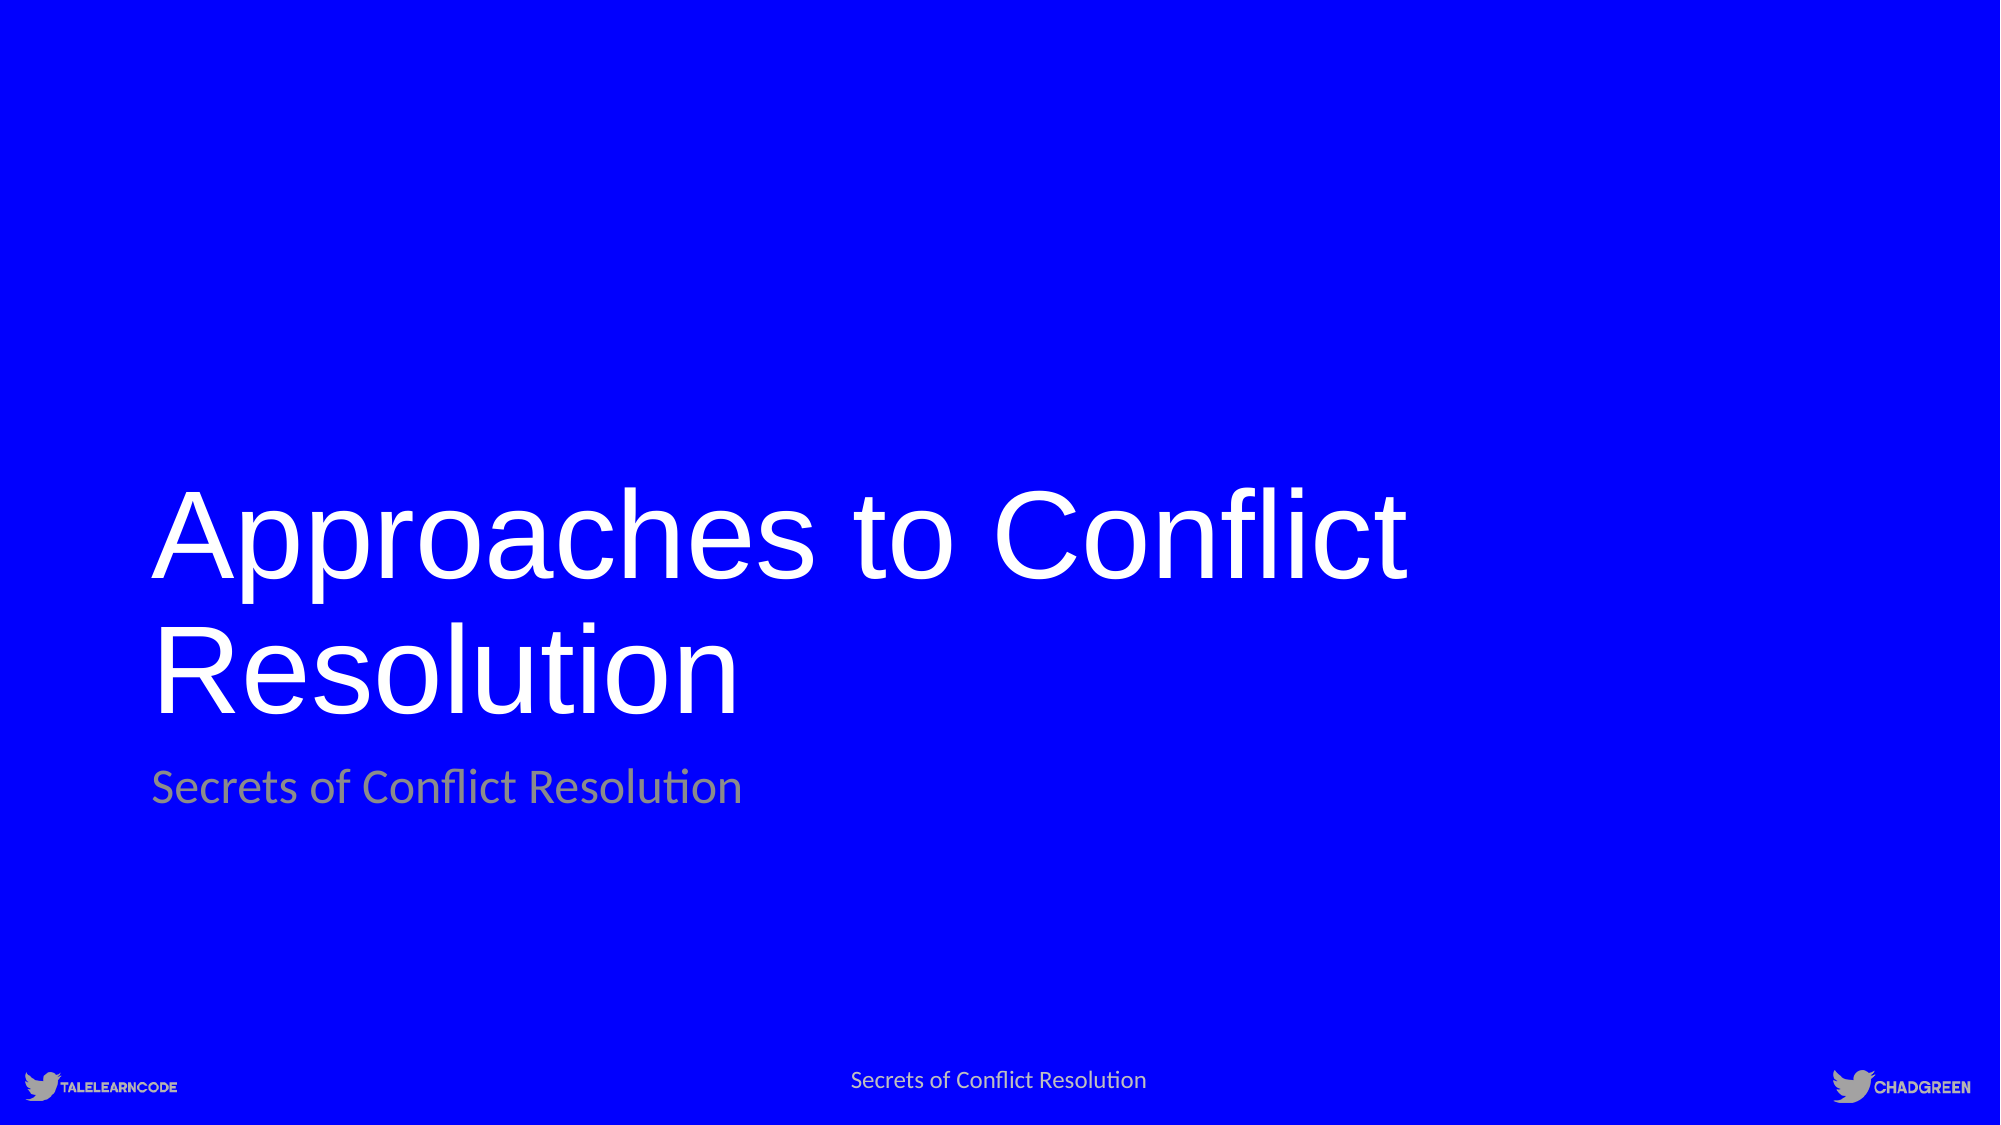

# Approaches to Conflict Resolution
Secrets of Conflict Resolution